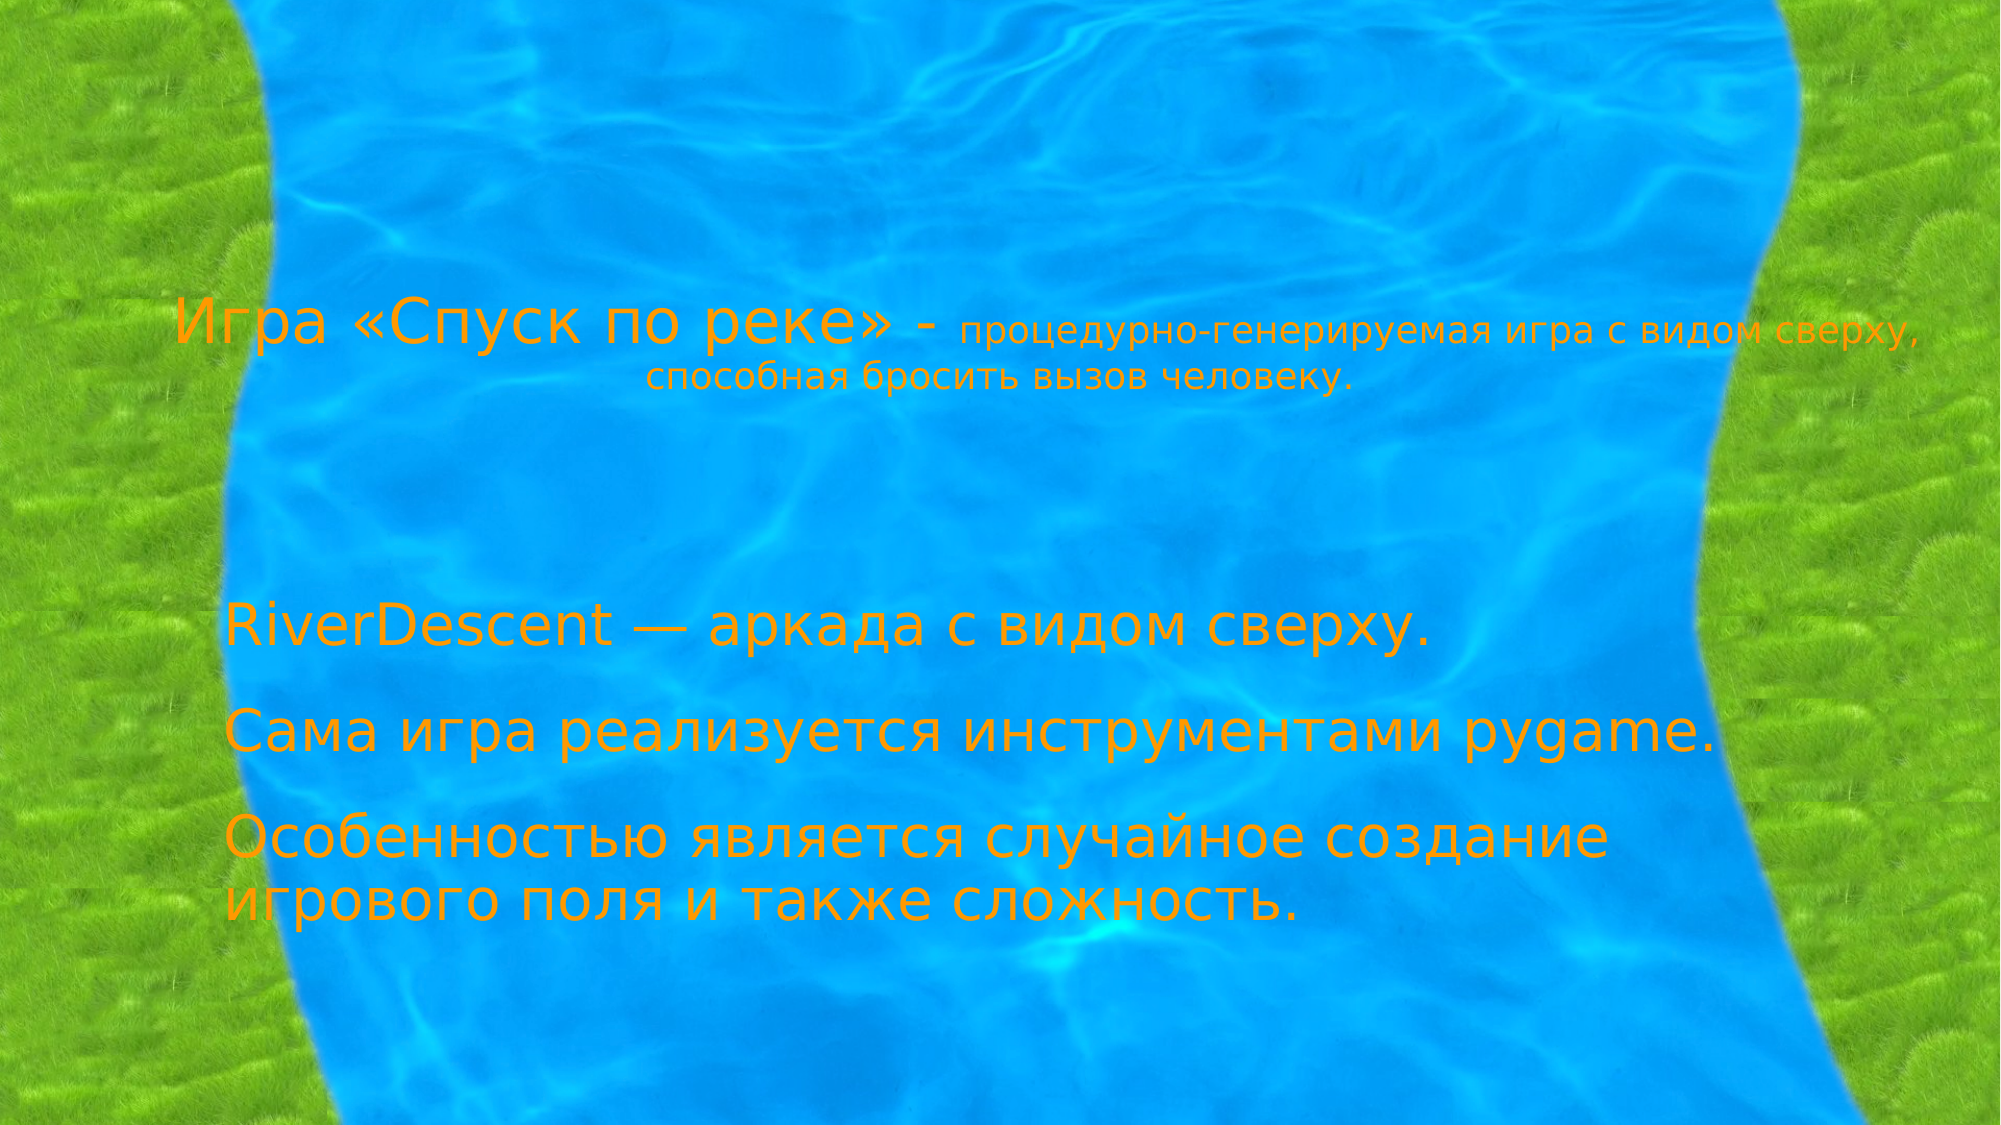

# Игра «Спуск по реке» - процедурно-генерируемая игра с видом сверху, способная бросить вызов человеку.
RiverDescent — аркада с видом сверху.
Сама игра реализуется инструментами pygame.
Особенностью является случайное создание игрового поля и также сложность.